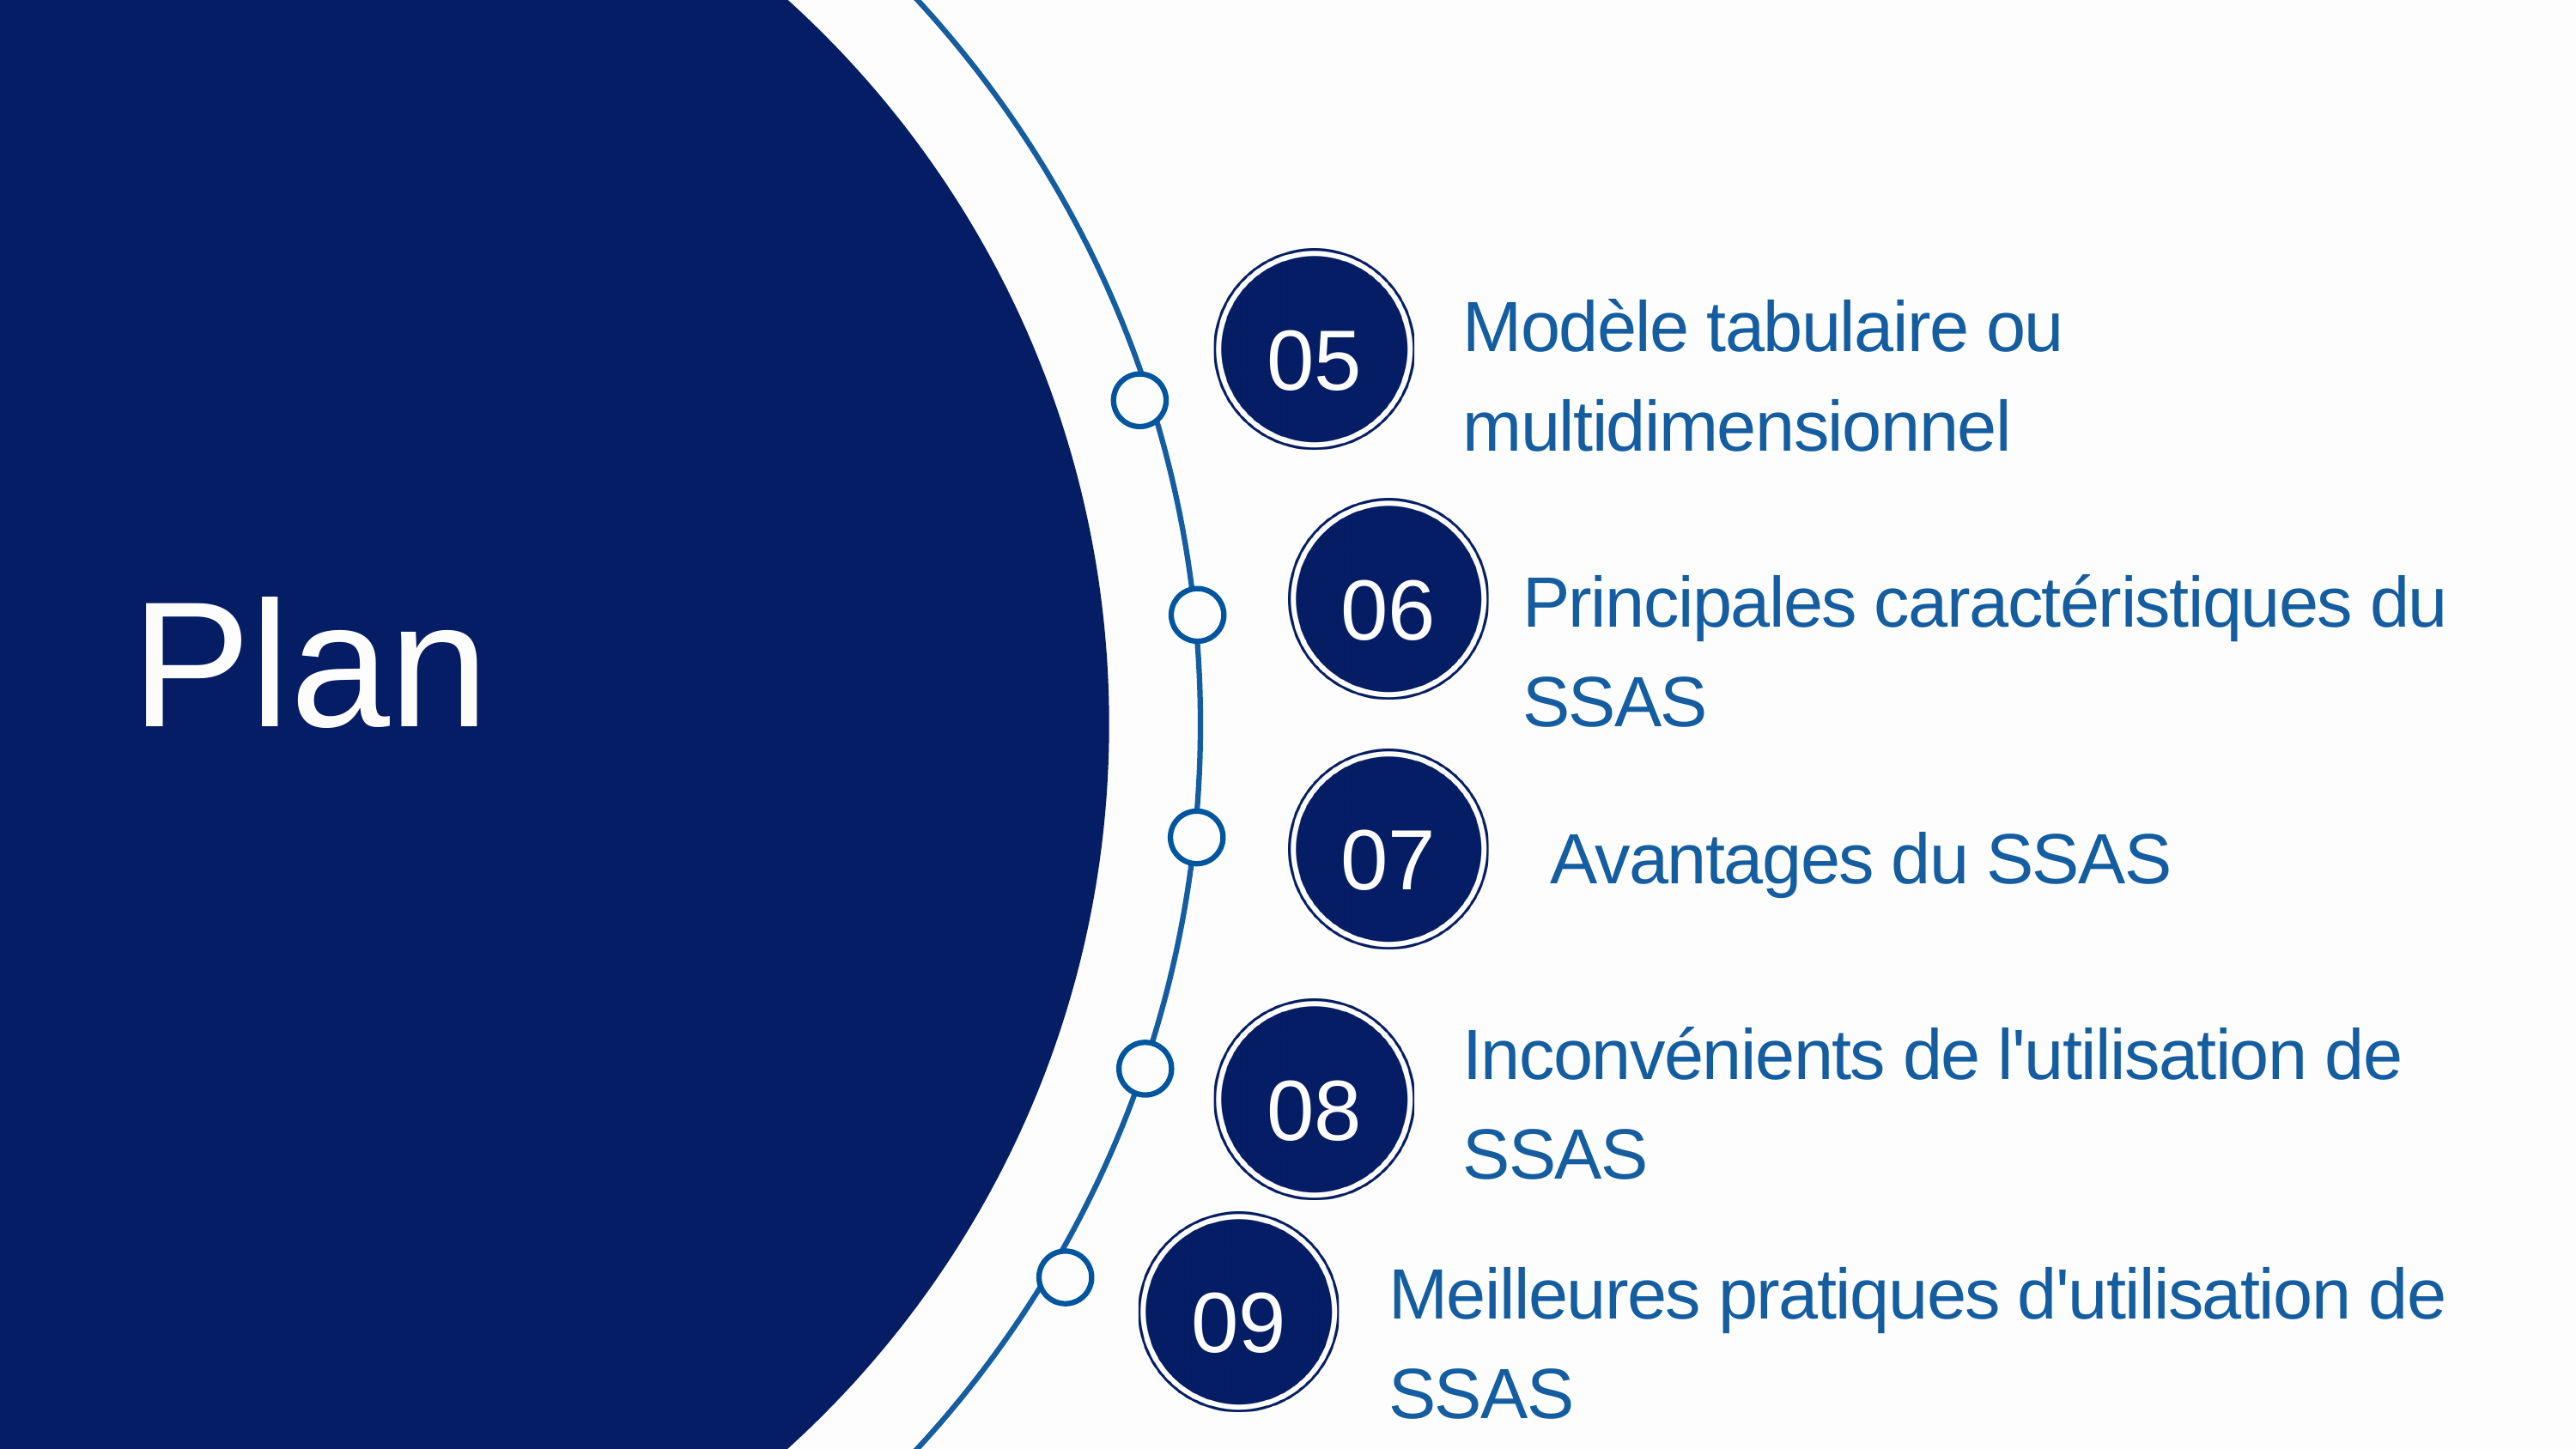

Modèle tabulaire ou multidimensionnel

05

Plan
06
Principales caractéristiques du SSAS

07
Avantages du SSAS

Inconvénients de l'utilisation de SSAS

08

Meilleures pratiques d'utilisation de SSAS

09